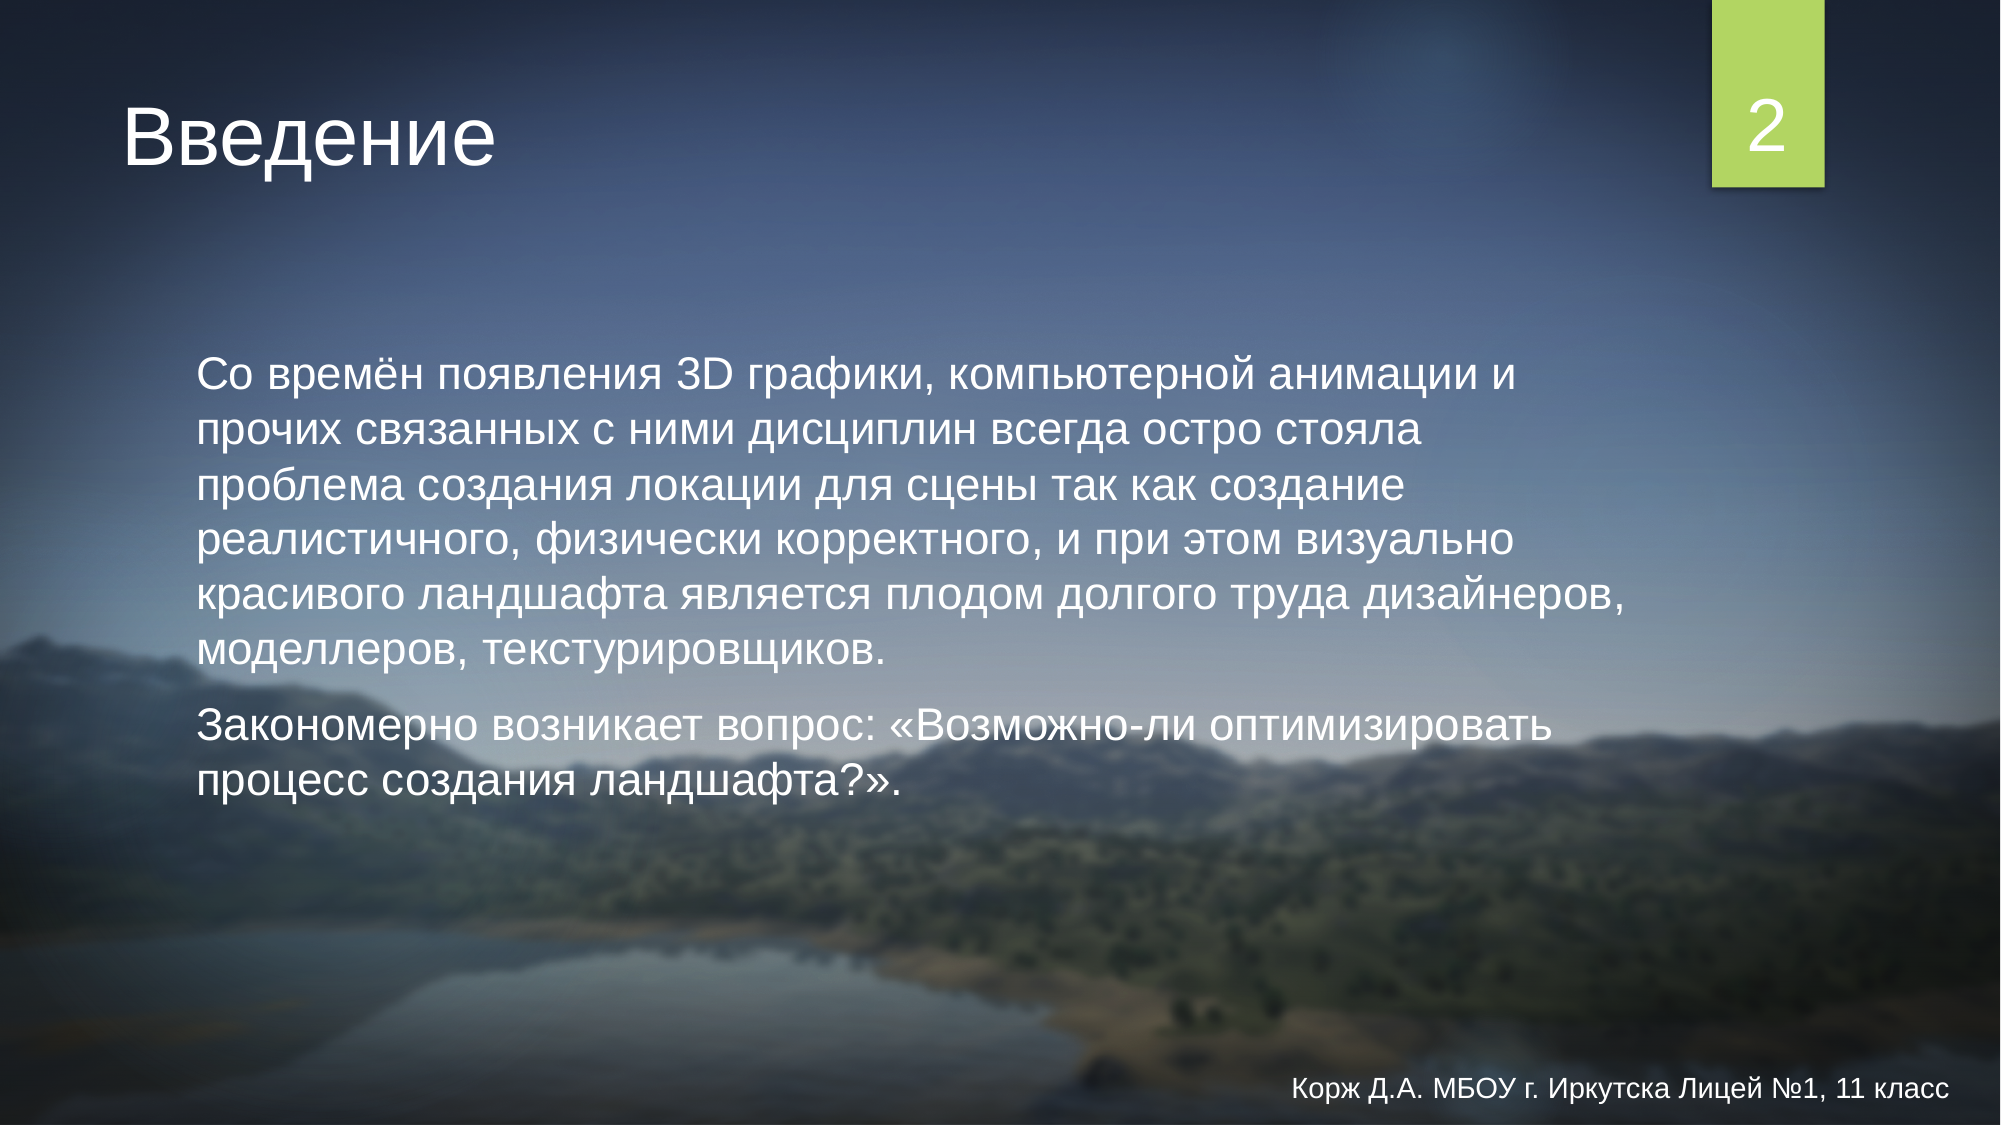

2
# Введение
Со времён появления 3D графики, компьютерной анимации и прочих связанных с ними дисциплин всегда остро стояла проблема создания локации для сцены так как создание реалистичного, физически корректного, и при этом визуально красивого ландшафта является плодом долгого труда дизайнеров, моделлеров, текстурировщиков.
Закономерно возникает вопрос: «Возможно-ли оптимизировать процесс создания ландшафта?».
Корж Д.А. МБОУ г. Иркутска Лицей №1, 11 класс